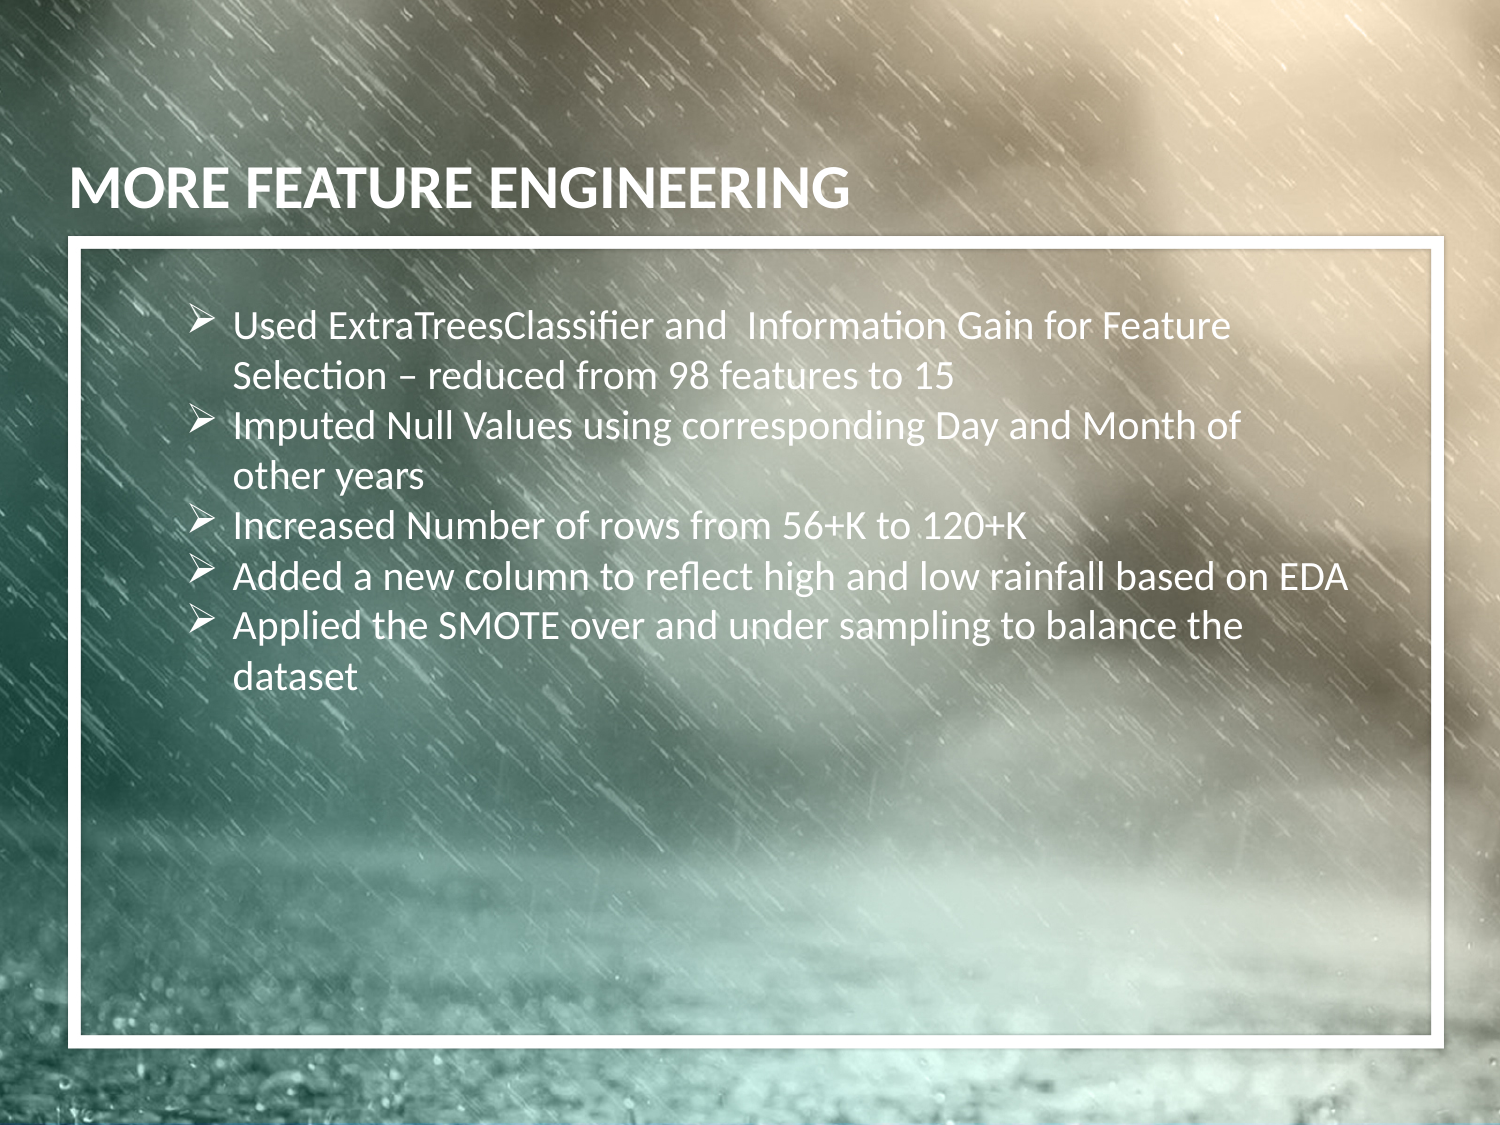

MORE FEATURE ENGINEERING
Used ExtraTreesClassifier and  Information Gain for Feature
Selection – reduced from 98 features to 15
Imputed Null Values using corresponding Day and Month of
other years
Increased Number of rows from 56+K to 120+K
Added a new column to reflect high and low rainfall based on EDA
Applied the SMOTE over and under sampling to balance the
dataset